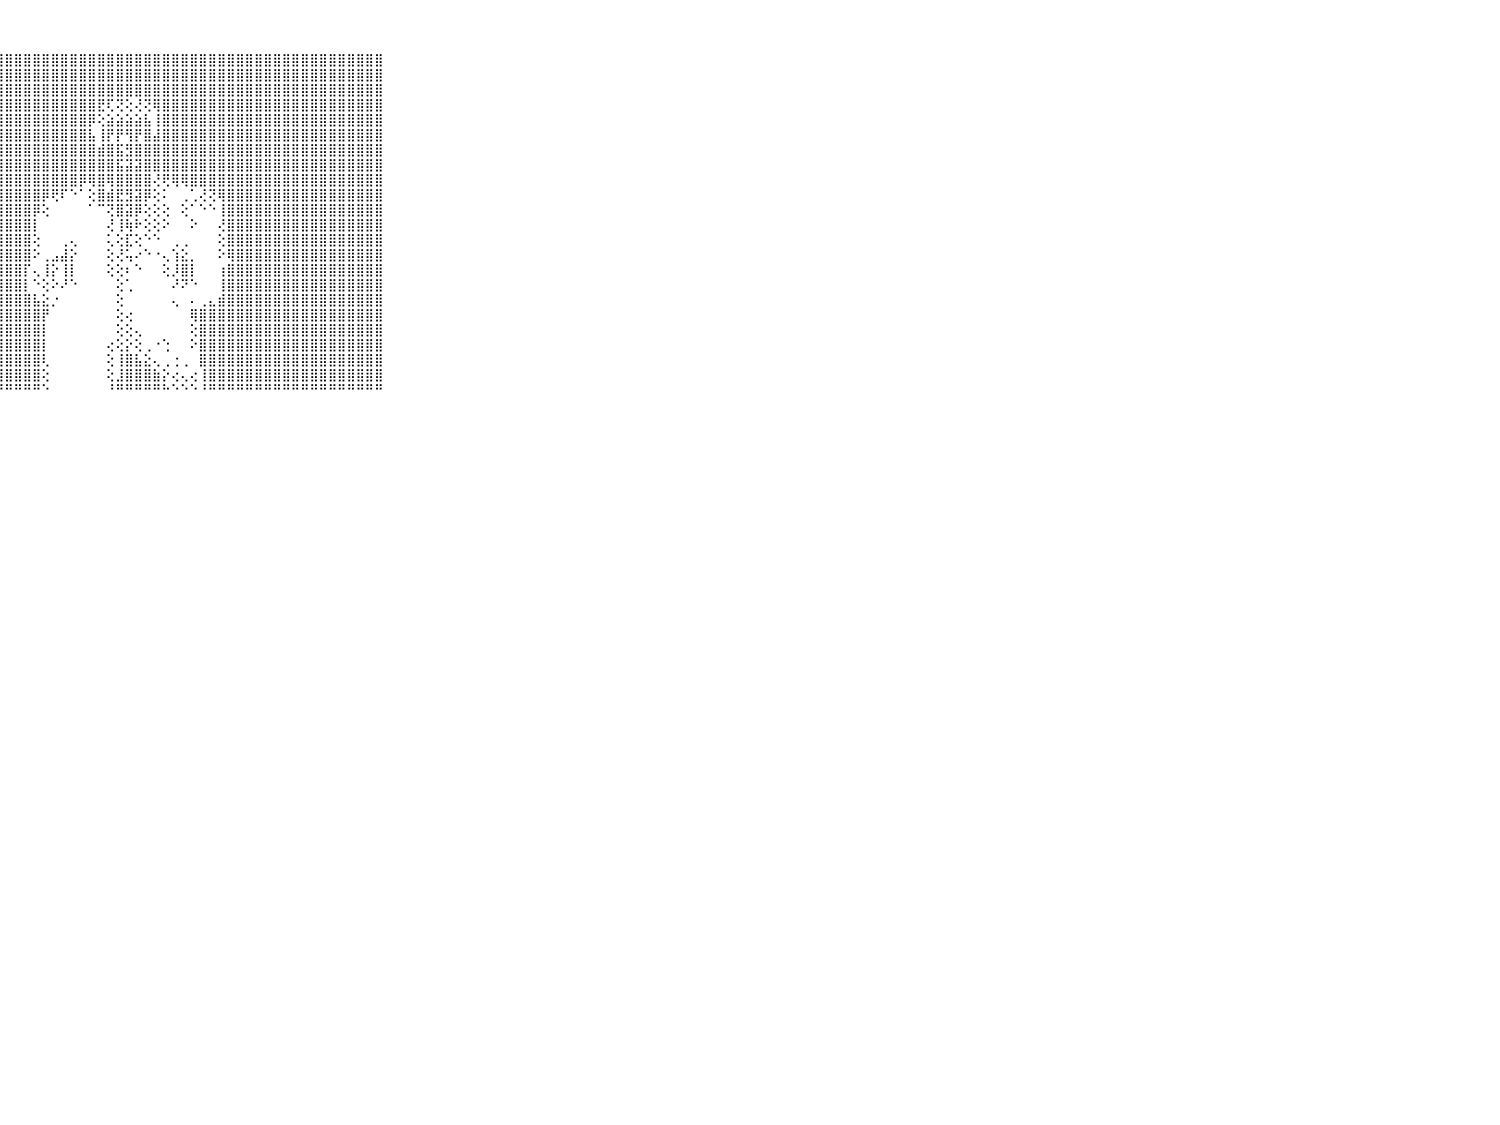

⠀⠀⠀⠀⠀⠀⠀⠀⠀⠀⠀⢻⣿⣿⣿⣿⣿⣿⣿⣿⣿⣿⣿⣿⣿⣿⣿⣿⣿⣿⣿⣿⣿⣿⣿⣿⣿⣿⣿⣿⣿⣿⣿⣿⣿⣿⣿⣿⣿⣿⣿⣿⣿⣿⣿⣿⣿⣿⣿⣿⣿⣿⣿⣿⣿⣿⣿⣿⣿⠀⠀⠀⠀⠀⠀⠀⠀⠀⠀⠀⠀
⠀⠀⠀⠀⠀⠀⠀⠀⠀⠀⠀⣼⣿⣿⣿⣿⣿⣿⣿⣿⣿⣿⣿⣿⣿⣿⣿⣿⣿⣿⣿⣿⣿⣿⣿⣿⣿⣿⣿⣿⣿⣿⣿⣿⣿⣿⣿⣿⣿⣿⣿⣿⣿⣿⣿⣿⣿⣿⣿⣿⣿⣿⣿⣿⣿⣿⣿⣿⣿⠀⠀⠀⠀⠀⠀⠀⠀⠀⠀⠀⠀
⠀⠀⠀⠀⠀⠀⠀⠀⠀⠀⠀⣿⣿⣿⣿⣿⣿⣿⣿⣿⣿⣿⣿⣿⣿⣿⣿⣿⣿⣿⣿⣿⣿⣿⣿⣿⣿⣿⣿⣿⣿⣿⣿⣿⣿⣿⣿⣿⣿⣿⣿⣿⣿⣿⣿⣿⣿⣿⣿⣿⣿⣿⣿⣿⣿⣿⣿⣿⣿⠀⠀⠀⠀⠀⠀⠀⠀⠀⠀⠀⠀
⠀⠀⠀⠀⠀⠀⠀⠀⠀⠀⠀⣿⣿⣿⣿⣿⣿⣿⣿⣿⣿⣿⣿⣿⣿⣿⣿⣿⣿⣿⣿⣿⣿⣿⣿⣿⣿⣿⣟⢏⢝⢕⢜⢝⢿⣿⣿⣿⣿⣿⣿⣿⣿⣿⣿⣿⣿⣿⣿⣿⣿⣿⣿⣿⣿⣿⣿⣿⣿⠀⠀⠀⠀⠀⠀⠀⠀⠀⠀⠀⠀
⠀⠀⠀⠀⠀⠀⠀⠀⠀⠀⠀⣿⣿⣿⣿⣿⣿⣿⣿⣿⣿⣿⣿⣿⣿⣿⣿⣿⣿⣿⣿⣿⣿⣿⣿⣿⣿⡿⢕⣵⣵⣵⣵⣧⢸⣿⣿⣿⣿⣿⣿⣿⣿⣿⣿⣿⣿⣿⣿⣿⣿⣿⣿⣿⣿⣿⣿⣿⣿⠀⠀⠀⠀⠀⠀⠀⠀⠀⠀⠀⠀
⠀⠀⠀⠀⠀⠀⠀⠀⠀⠀⠀⣿⣿⣿⣿⣿⣿⣿⣿⣿⣿⣿⣿⣿⣿⣿⣿⣿⣿⣿⣿⣿⣿⣿⣿⣿⣿⣧⢸⡟⡟⢻⡟⣿⣼⣿⣿⣿⣿⣿⣿⣿⣿⣿⣿⣿⣿⣿⣿⣿⣿⣿⣿⣿⣿⣿⣿⣿⣿⠀⠀⠀⠀⠀⠀⠀⠀⠀⠀⠀⠀
⠀⠀⠀⠀⠀⠀⠀⠀⠀⠀⠀⣿⣿⣿⣿⣿⣿⣿⣿⣿⣿⣿⣿⣿⣿⣿⣿⣿⣿⣿⣿⣿⣿⣿⣿⣿⣿⣿⣾⣿⣯⣻⣿⣿⣿⣿⣿⣿⣿⣿⣿⣿⣿⣿⣿⣿⣿⣿⣿⣿⣿⣿⣿⣿⣿⣿⣿⣿⣿⠀⠀⠀⠀⠀⠀⠀⠀⠀⠀⠀⠀
⠀⠀⠀⠀⠀⠀⠀⠀⠀⠀⠀⣿⣿⣿⣿⣿⣿⣿⣿⣿⣿⣿⣿⣿⣿⣿⣿⣿⣿⣿⣿⣿⣿⣿⣿⣿⣿⣿⣿⣿⣯⣽⣽⣿⣿⣿⣿⣿⣿⣿⣿⣿⣿⣿⣿⣿⣿⣿⣿⣿⣿⣿⣿⣿⣿⣿⣿⣿⣿⠀⠀⠀⠀⠀⠀⠀⠀⠀⠀⠀⠀
⠀⠀⠀⠀⠀⠀⠀⠀⠀⠀⠀⣿⣿⣿⣿⣿⣿⣿⣿⣿⣿⣿⣿⣿⣿⣿⣿⣿⣿⣿⣿⣿⣿⣿⣿⣿⡿⢿⣿⢿⣿⣿⣿⣿⢜⢟⢿⢿⣿⣿⣿⣿⣿⣿⣿⣿⣿⣿⣿⣿⣿⣿⣿⣿⣿⣿⣿⣿⣿⠀⠀⠀⠀⠀⠀⠀⠀⠀⠀⠀⠀
⠀⠀⠀⠀⠀⠀⠀⠀⠀⠀⠀⣿⣿⣿⣿⣿⣿⣿⣿⣿⣿⣿⣿⣿⣿⣿⣿⣿⣿⣿⣿⣿⡿⢟⠏⠑⠁⢕⣿⣾⣟⣻⣽⡿⢕⠅⠀⢀⢁⢜⢝⢿⣿⣿⣿⣿⣿⣿⣿⣿⣿⣿⣿⣿⣿⣿⣿⣿⣿⠀⠀⠀⠀⠀⠀⠀⠀⠀⠀⠀⠀
⠀⠀⠀⠀⠀⠀⠀⠀⠀⠀⠀⣿⣿⣿⣿⣿⣿⣿⣿⣿⣿⣿⣿⣿⣿⣿⣿⣿⣿⣿⣿⡿⢕⠀⠀⠀⠀⠁⠉⢝⣿⣽⡿⢕⢕⢕⠀⢕⠁⠑⠑⢸⣿⣿⣿⣿⣿⣿⣿⣿⣿⣿⣿⣿⣿⣿⣿⣿⣿⠀⠀⠀⠀⠀⠀⠀⠀⠀⠀⠀⠀
⠀⠀⠀⠀⠀⠀⠀⠀⠀⠀⠀⣿⣿⣿⣿⣿⣿⣿⣿⣿⣿⣿⣿⣿⣿⣿⣿⣿⣿⣿⣿⡇⠀⠀⠀⠀⠀⠀⠀⢜⢸⢷⠗⢕⢕⠕⠀⠀⠕⠀⠀⢜⣿⣿⣿⣿⣿⣿⣿⣿⣿⣿⣿⣿⣿⣿⣿⣿⣿⠀⠀⠀⠀⠀⠀⠀⠀⠀⠀⠀⠀
⠀⠀⠀⠀⠀⠀⠀⠀⠀⠀⠀⣿⣿⣿⣿⣿⣿⣿⣿⣿⣿⣿⣿⣿⣿⣿⣿⣿⣿⣿⣿⢕⠀⠀⢀⢄⠀⠀⠀⢅⢕⣏⢕⠑⠑⠀⢀⢀⠀⠀⠀⢕⣿⣿⣿⣿⣿⣿⣿⣿⣿⣿⣿⣿⣿⣿⣿⣿⣿⠀⠀⠀⠀⠀⠀⠀⠀⠀⠀⠀⠀
⠀⠀⠀⠀⠀⠀⠀⠀⠀⠀⠀⣿⣿⣿⣿⣿⣿⣿⣿⣿⣿⣿⣿⣿⣿⣿⣿⣿⣿⣿⣿⠕⢀⣠⣼⡕⠀⠀⠀⢕⢜⢥⠔⠑⠐⢄⢱⣕⡀⠀⠀⠕⢿⣿⣿⣿⣿⣿⣿⣿⣿⣿⣿⣿⣿⣿⣿⣿⣿⠀⠀⠀⠀⠀⠀⠀⠀⠀⠀⠀⠀
⠀⠀⠀⠀⠀⠀⠀⠀⠀⠀⠀⣿⣿⣿⣿⣿⣿⣿⣿⣿⣿⣿⣿⣿⣿⣿⣿⣿⣿⣿⡏⢄⢸⡕⢸⡇⠀⠀⠀⢕⢕⠆⠑⠀⠀⢕⡸⣿⡇⠀⠀⢰⣿⣿⣿⣿⣿⣿⣿⣿⣿⣿⣿⣿⣿⣿⣿⣿⣿⠀⠀⠀⠀⠀⠀⠀⠀⠀⠀⠀⠀
⠀⠀⠀⠀⠀⠀⠀⠀⠀⠀⠀⣿⣿⣿⣿⣿⣿⣿⣿⣿⣿⣿⣿⣿⣿⣿⣿⣿⣿⣿⡇⠑⢕⠕⠜⠑⠀⠀⠀⠀⢕⢁⠀⠀⠀⠀⠜⠝⠑⠀⠀⢸⣿⣿⣿⣿⣿⣿⣿⣿⣿⣿⣿⣿⣿⣿⣿⣿⣿⠀⠀⠀⠀⠀⠀⠀⠀⠀⠀⠀⠀
⠀⠀⠀⠀⠀⠀⠀⠀⠀⠀⠀⣿⣿⣿⣿⣿⣿⣿⣿⣿⣿⣿⣿⣿⣿⣿⣿⣿⣿⣿⣿⣧⣕⡐⠀⠀⠀⠀⠀⠀⢕⠀⠀⠀⠀⠀⢄⠀⠄⢀⣄⣾⣿⣿⣿⣿⣿⣿⣿⣿⣿⣿⣿⣿⣿⣿⣿⣿⣿⠀⠀⠀⠀⠀⠀⠀⠀⠀⠀⠀⠀
⠀⠀⠀⠀⠀⠀⠀⠀⠀⠀⠀⣿⣿⣿⣿⣿⣿⣿⣿⣿⣿⣿⣿⣿⣿⣿⣿⣿⣿⣿⣿⣿⡟⠀⠀⠀⠀⠀⠀⠀⢕⢔⠀⠀⠀⠀⠀⠀⢿⣿⣿⣿⣿⣿⣿⣿⣿⣿⣿⣿⣿⣿⣿⣿⣿⣿⣿⣿⣿⠀⠀⠀⠀⠀⠀⠀⠀⠀⠀⠀⠀
⠀⠀⠀⠀⠀⠀⠀⠀⠀⠀⠀⣿⣿⣿⣿⣿⣿⣿⣿⣿⣿⣿⣿⣿⣿⣿⣿⣿⣿⣿⣿⣿⡇⠀⠀⠀⠀⠀⠀⠀⢕⢕⢄⠀⠀⠀⠀⠀⢕⣿⣿⣿⣿⣿⣿⣿⣿⣿⣿⣿⣿⣿⣿⣿⣿⣿⣿⣿⣿⠀⠀⠀⠀⠀⠀⠀⠀⠀⠀⠀⠀
⠀⠀⠀⠀⠀⠀⠀⠀⠀⠀⠀⣿⣿⣿⣿⣿⣿⣿⣿⣿⣿⣿⣿⣿⣿⣿⣿⣿⣿⣿⣿⣿⡇⠀⠀⠀⠀⠀⠀⢔⢕⡕⢕⢀⠐⢑⠀⠀⠕⣿⣿⣿⣿⣿⣿⣿⣿⣿⣿⣿⣿⣿⣿⣿⣿⣿⣿⣿⣿⠀⠀⠀⠀⠀⠀⠀⠀⠀⠀⠀⠀
⠀⠀⠀⠀⠀⠀⠀⠀⠀⠀⠀⣿⣿⣿⣿⣿⣿⣿⣿⣿⣿⣿⣿⣿⣿⣿⣿⣿⣿⣿⣿⣿⢇⠀⠀⠀⠀⠀⠀⢕⢸⣿⣧⣕⢄⢀⢐⢀⠀⣿⣿⣿⣿⣿⣿⣿⣿⣿⣿⣿⣿⣿⣿⣿⣿⣿⣿⣿⣿⠀⠀⠀⠀⠀⠀⠀⠀⠀⠀⠀⠀
⠀⠀⠀⠀⠀⠀⠀⠀⠀⠀⠀⣿⣿⣿⣿⣿⣿⣿⣿⣿⣿⣿⣿⣿⣿⣿⣿⣿⣿⣿⣿⣿⢕⠀⠀⠀⠀⠀⠀⢕⣸⣿⣿⣿⣷⡕⢔⢄⢔⢸⣿⣿⣿⣿⣿⣿⣿⣿⣿⣿⣿⣿⣿⣿⣿⣿⣿⣿⣿⠀⠀⠀⠀⠀⠀⠀⠀⠀⠀⠀⠀
⠀⠀⠀⠀⠀⠀⠀⠀⠀⠀⠀⠛⠛⠛⠛⠛⠛⠛⠛⠛⠛⠛⠛⠛⠛⠛⠛⠛⠛⠛⠛⠛⠑⠀⠀⠀⠀⠀⠀⠘⠛⠛⠛⠛⠛⠓⠑⠑⠑⠘⠛⠛⠛⠛⠛⠛⠛⠛⠛⠛⠛⠛⠛⠛⠛⠛⠛⠛⠛⠀⠀⠀⠀⠀⠀⠀⠀⠀⠀⠀⠀